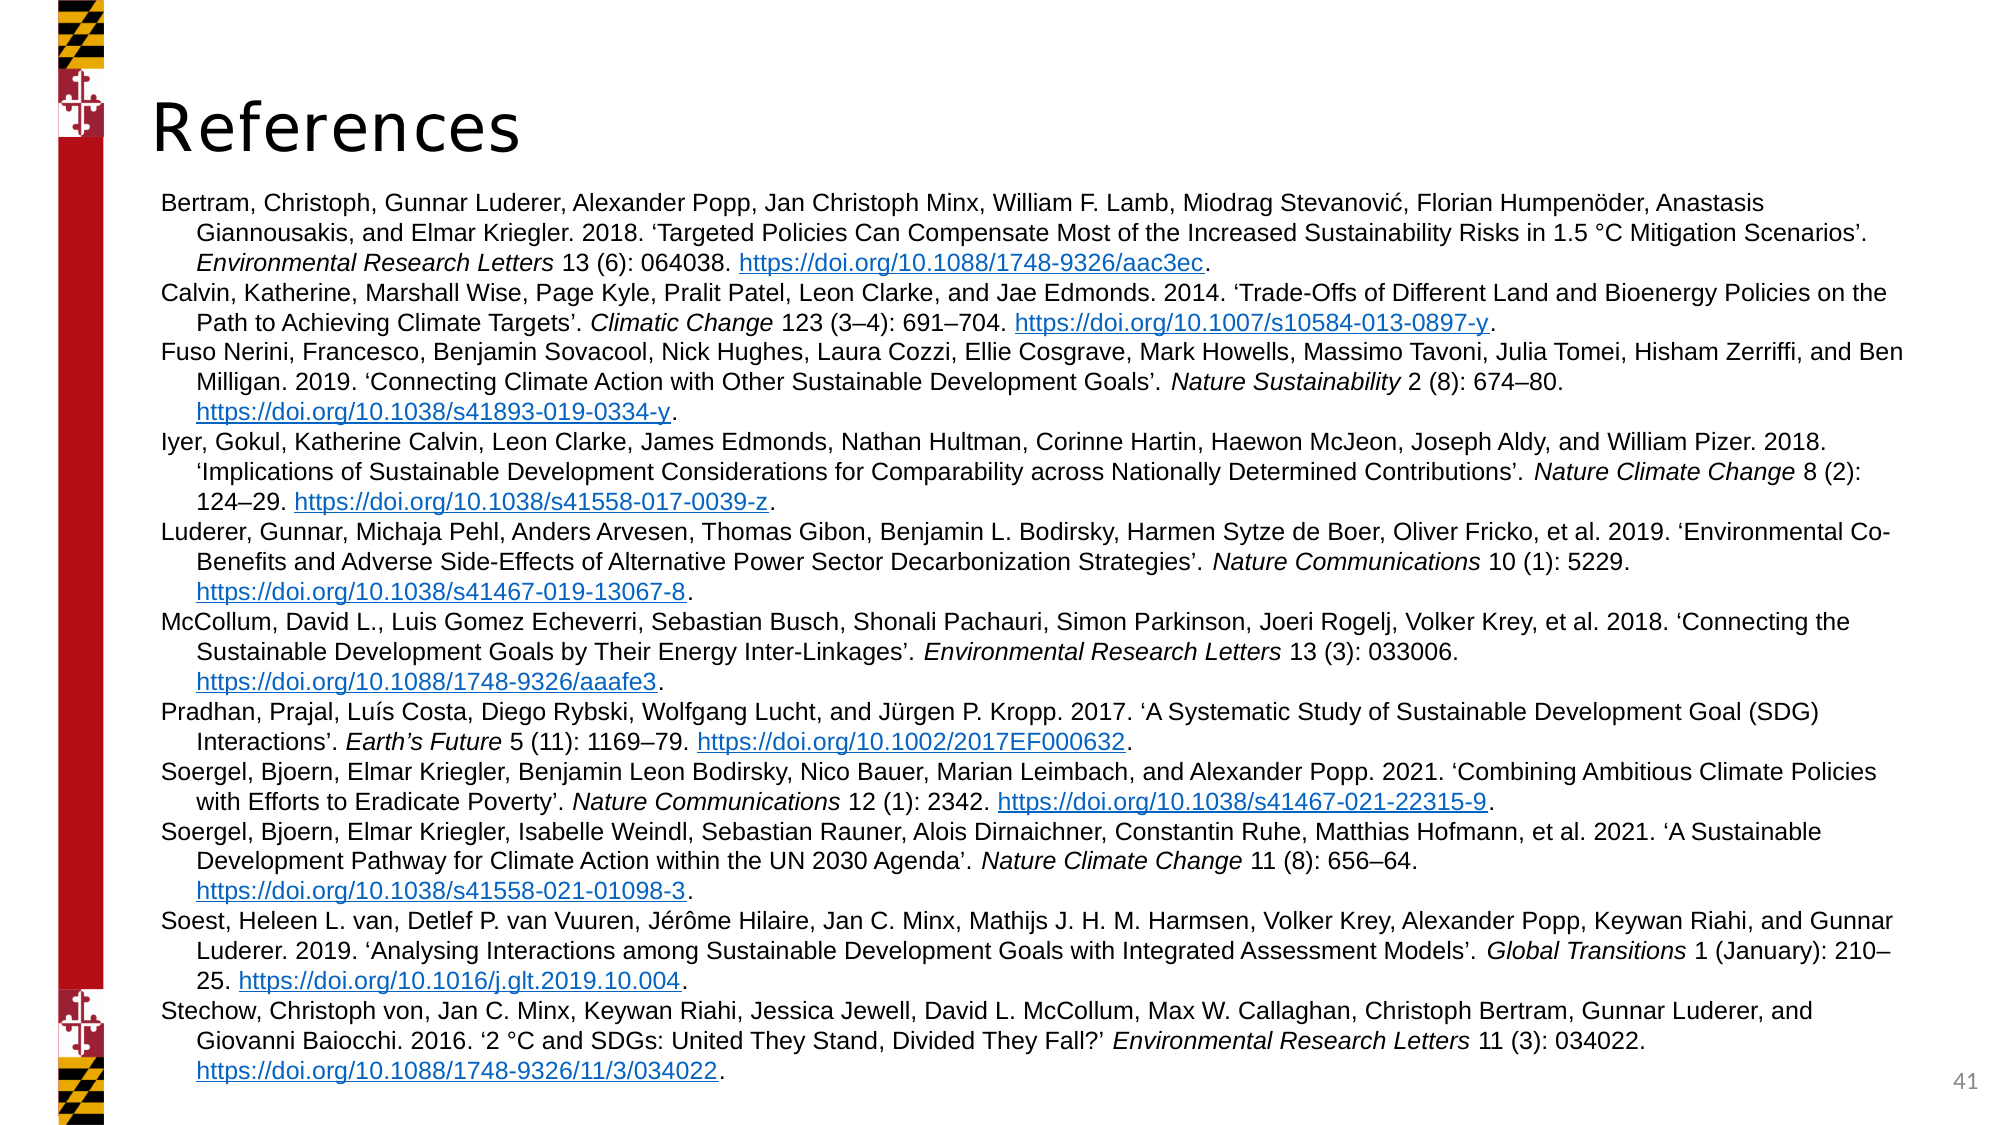

# References
Bertram, Christoph, Gunnar Luderer, Alexander Popp, Jan Christoph Minx, William F. Lamb, Miodrag Stevanović, Florian Humpenöder, Anastasis Giannousakis, and Elmar Kriegler. 2018. ‘Targeted Policies Can Compensate Most of the Increased Sustainability Risks in 1.5 °C Mitigation Scenarios’. Environmental Research Letters 13 (6): 064038. https://doi.org/10.1088/1748-9326/aac3ec.
Calvin, Katherine, Marshall Wise, Page Kyle, Pralit Patel, Leon Clarke, and Jae Edmonds. 2014. ‘Trade-Offs of Different Land and Bioenergy Policies on the Path to Achieving Climate Targets’. Climatic Change 123 (3–4): 691–704. https://doi.org/10.1007/s10584-013-0897-y.
Fuso Nerini, Francesco, Benjamin Sovacool, Nick Hughes, Laura Cozzi, Ellie Cosgrave, Mark Howells, Massimo Tavoni, Julia Tomei, Hisham Zerriffi, and Ben Milligan. 2019. ‘Connecting Climate Action with Other Sustainable Development Goals’. Nature Sustainability 2 (8): 674–80. https://doi.org/10.1038/s41893-019-0334-y.
Iyer, Gokul, Katherine Calvin, Leon Clarke, James Edmonds, Nathan Hultman, Corinne Hartin, Haewon McJeon, Joseph Aldy, and William Pizer. 2018. ‘Implications of Sustainable Development Considerations for Comparability across Nationally Determined Contributions’. Nature Climate Change 8 (2): 124–29. https://doi.org/10.1038/s41558-017-0039-z.
Luderer, Gunnar, Michaja Pehl, Anders Arvesen, Thomas Gibon, Benjamin L. Bodirsky, Harmen Sytze de Boer, Oliver Fricko, et al. 2019. ‘Environmental Co-Benefits and Adverse Side-Effects of Alternative Power Sector Decarbonization Strategies’. Nature Communications 10 (1): 5229. https://doi.org/10.1038/s41467-019-13067-8.
McCollum, David L., Luis Gomez Echeverri, Sebastian Busch, Shonali Pachauri, Simon Parkinson, Joeri Rogelj, Volker Krey, et al. 2018. ‘Connecting the Sustainable Development Goals by Their Energy Inter-Linkages’. Environmental Research Letters 13 (3): 033006. https://doi.org/10.1088/1748-9326/aaafe3.
Pradhan, Prajal, Luís Costa, Diego Rybski, Wolfgang Lucht, and Jürgen P. Kropp. 2017. ‘A Systematic Study of Sustainable Development Goal (SDG) Interactions’. Earth’s Future 5 (11): 1169–79. https://doi.org/10.1002/2017EF000632.
Soergel, Bjoern, Elmar Kriegler, Benjamin Leon Bodirsky, Nico Bauer, Marian Leimbach, and Alexander Popp. 2021. ‘Combining Ambitious Climate Policies with Efforts to Eradicate Poverty’. Nature Communications 12 (1): 2342. https://doi.org/10.1038/s41467-021-22315-9.
Soergel, Bjoern, Elmar Kriegler, Isabelle Weindl, Sebastian Rauner, Alois Dirnaichner, Constantin Ruhe, Matthias Hofmann, et al. 2021. ‘A Sustainable Development Pathway for Climate Action within the UN 2030 Agenda’. Nature Climate Change 11 (8): 656–64. https://doi.org/10.1038/s41558-021-01098-3.
Soest, Heleen L. van, Detlef P. van Vuuren, Jérôme Hilaire, Jan C. Minx, Mathijs J. H. M. Harmsen, Volker Krey, Alexander Popp, Keywan Riahi, and Gunnar Luderer. 2019. ‘Analysing Interactions among Sustainable Development Goals with Integrated Assessment Models’. Global Transitions 1 (January): 210–25. https://doi.org/10.1016/j.glt.2019.10.004.
Stechow, Christoph von, Jan C. Minx, Keywan Riahi, Jessica Jewell, David L. McCollum, Max W. Callaghan, Christoph Bertram, Gunnar Luderer, and Giovanni Baiocchi. 2016. ‘2 °C and SDGs: United They Stand, Divided They Fall?’ Environmental Research Letters 11 (3): 034022. https://doi.org/10.1088/1748-9326/11/3/034022.